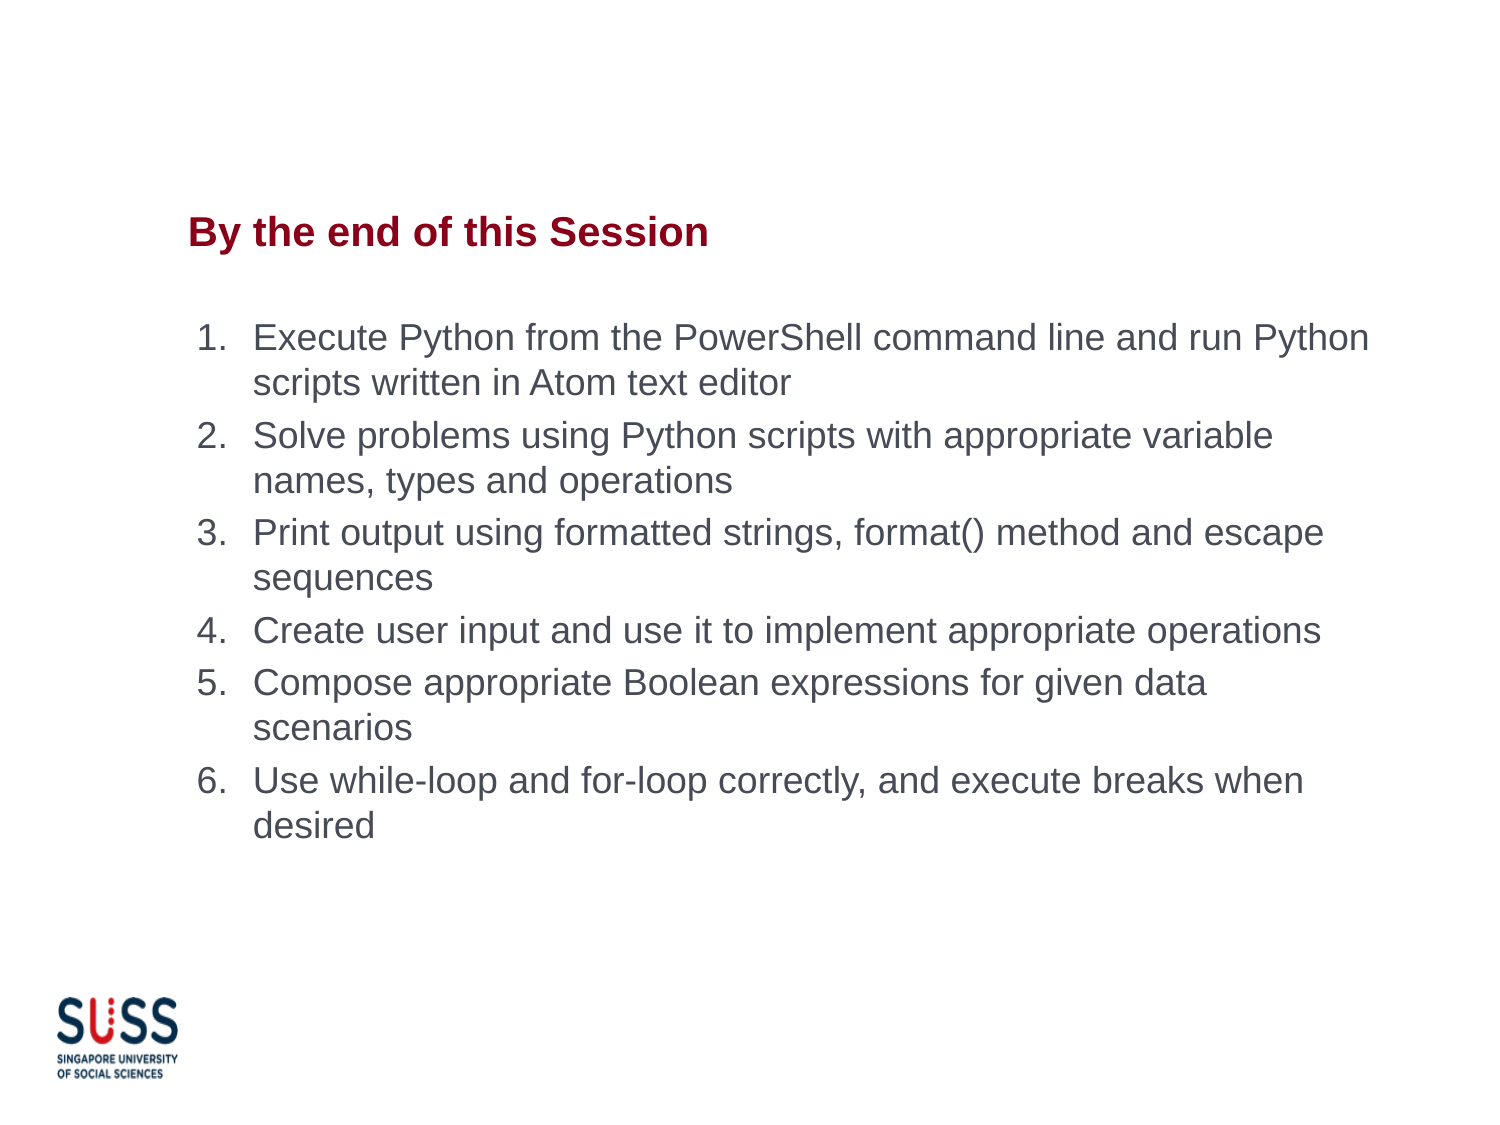

# Learning Objectives of ANL201
By the end of this Session

Execute Python from the PowerShell command line and run Python scripts written in Atom text editor
Solve problems using Python scripts with appropriate variable names, types and operations
Print output using formatted strings, format() method and escape sequences
Create user input and use it to implement appropriate operations
Compose appropriate Boolean expressions for given data scenarios
Use while-loop and for-loop correctly, and execute breaks when desired